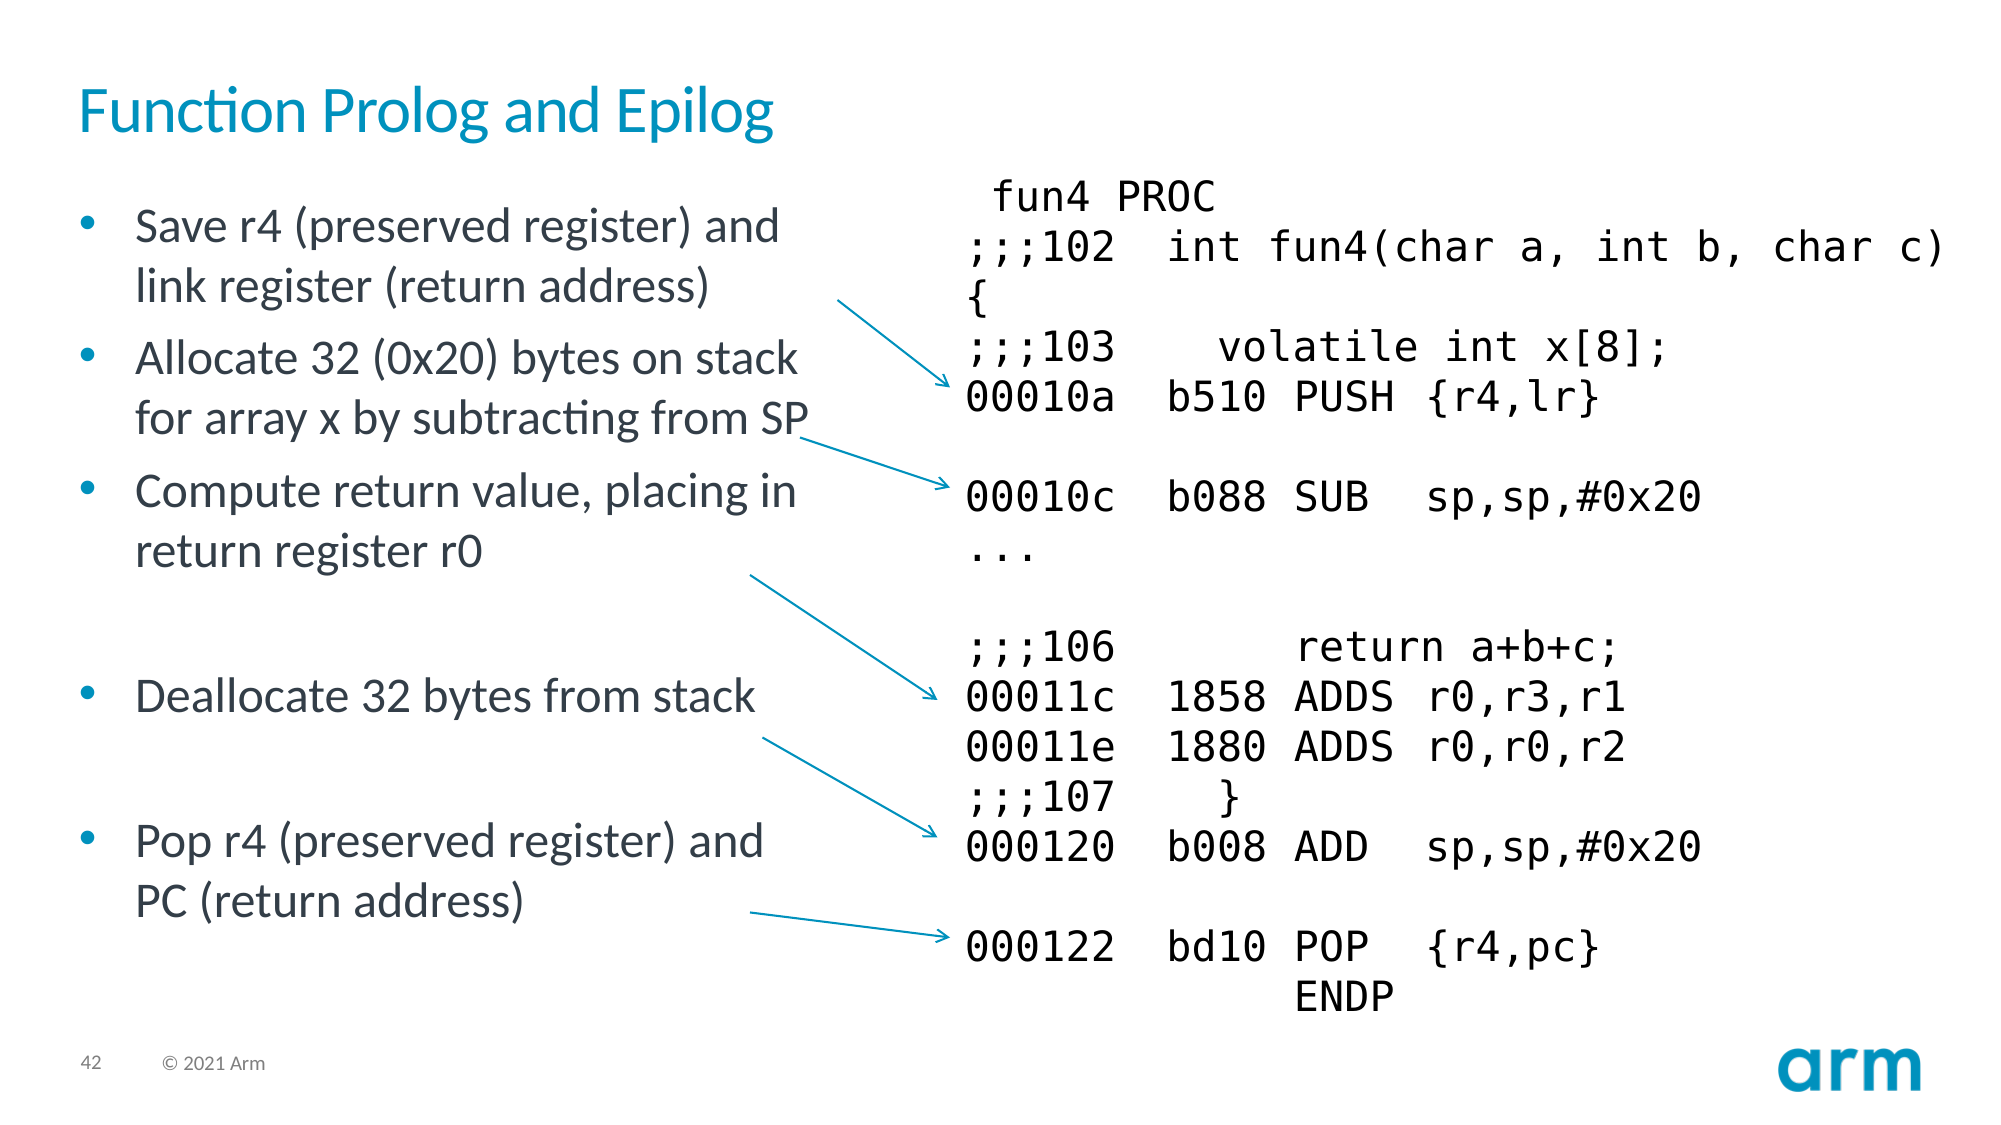

# Function Prolog and Epilog
 fun4 PROC
;;;102  int fun4(char a, int b, char c) {
;;;103    volatile int x[8];
00010a  b510	PUSH	{r4,lr}

00010c  b088 	SUB  	sp,sp,#0x20
...

;;;106    	return a+b+c;
00011c  1858 	ADDS 	r0,r3,r1
00011e  1880 	ADDS 	r0,r0,r2
;;;107    }
000120  b008 	ADD  	sp,sp,#0x20

000122  bd10 	POP  	{r4,pc}
             	ENDP
Save r4 (preserved register) and link register (return address)
Allocate 32 (0x20) bytes on stack for array x by subtracting from SP
Compute return value, placing in return register r0

Deallocate 32 bytes from stack

Pop r4 (preserved register) and PC (return address)